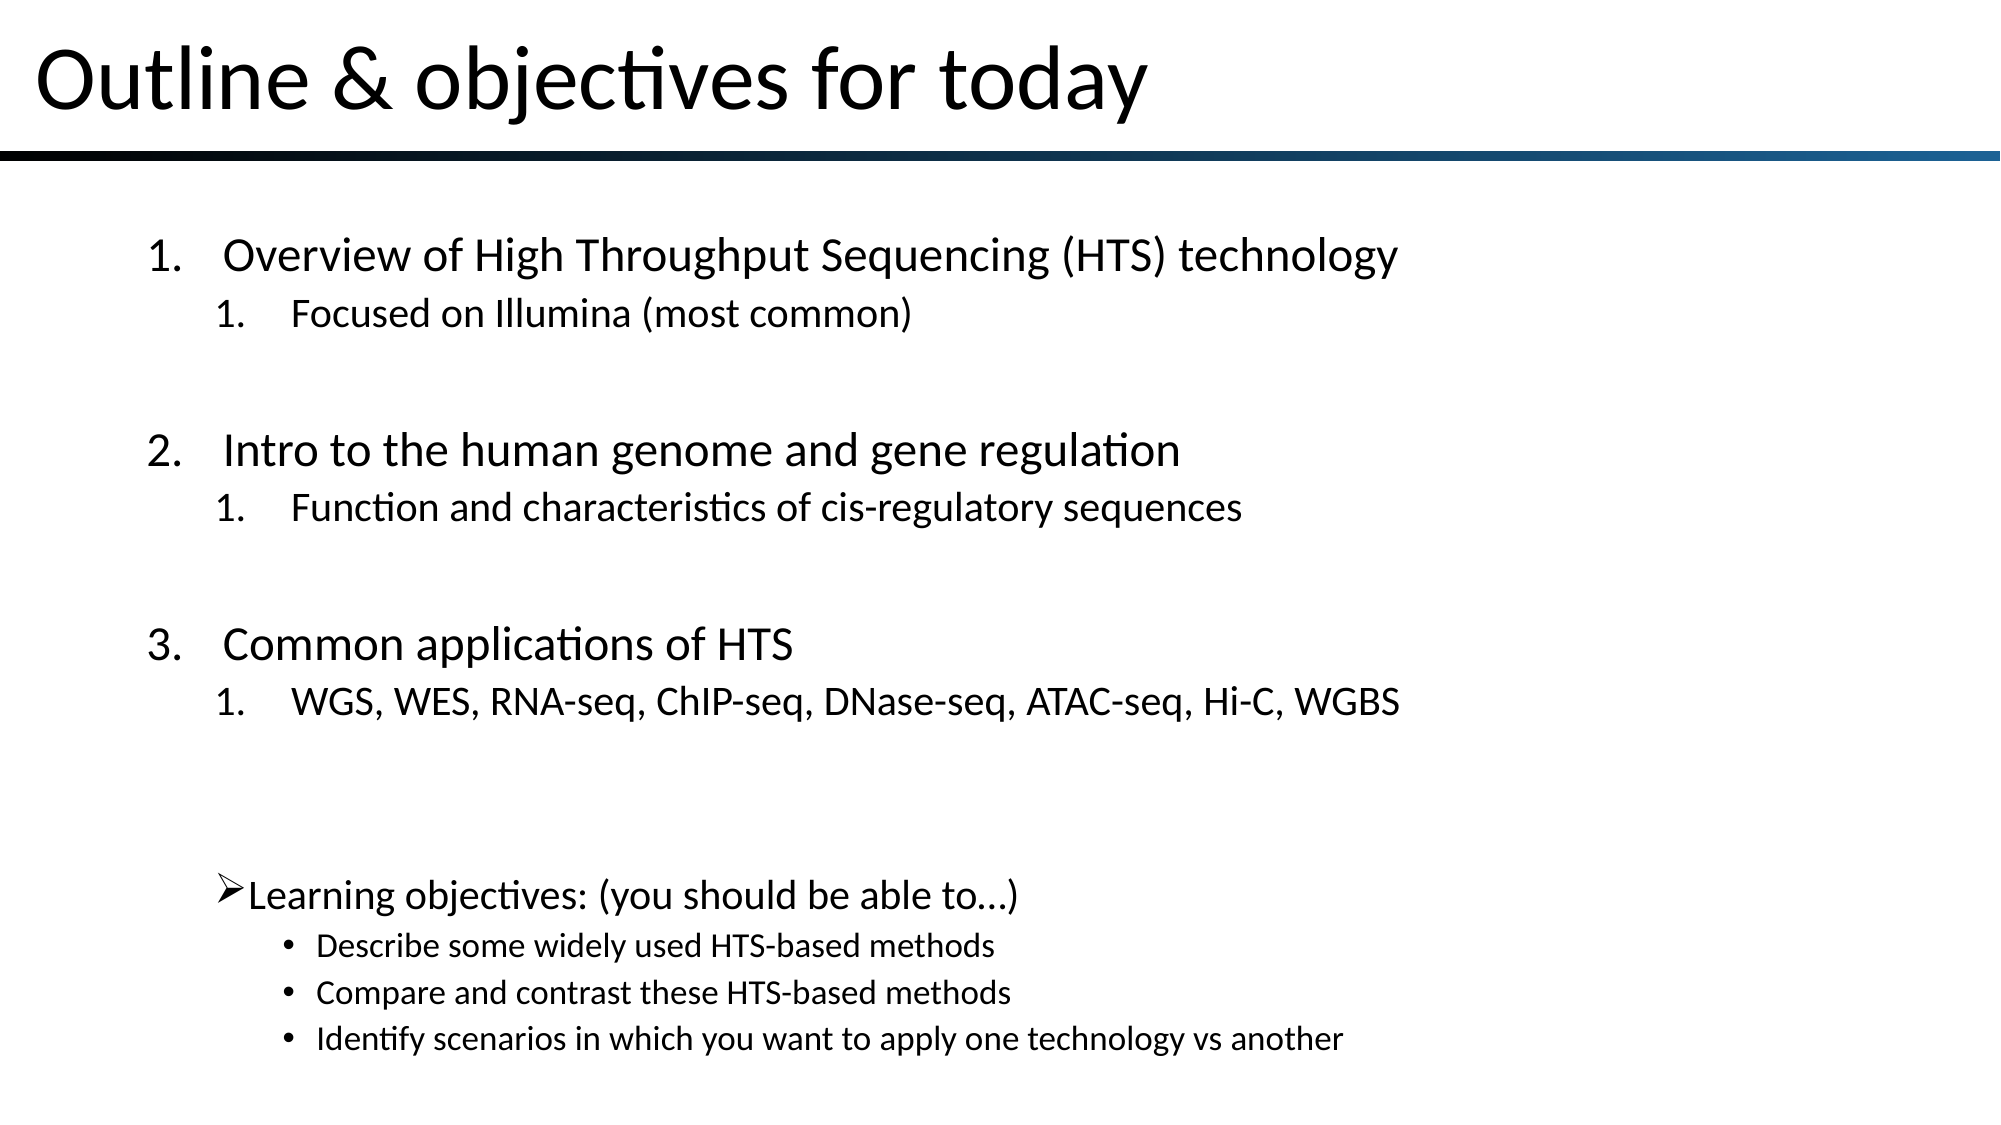

# Outline & objectives for today

Overview of High Throughput Sequencing (HTS) technology
Focused on Illumina (most common)

Intro to the human genome and gene regulation
Function and characteristics of cis-regulatory sequences

Common applications of HTS
WGS, WES, RNA-seq, ChIP-seq, DNase-seq, ATAC-seq, Hi-C, WGBS

Learning objectives: (you should be able to…)
Describe some widely used HTS-based methods
Compare and contrast these HTS-based methods
Identify scenarios in which you want to apply one technology vs another